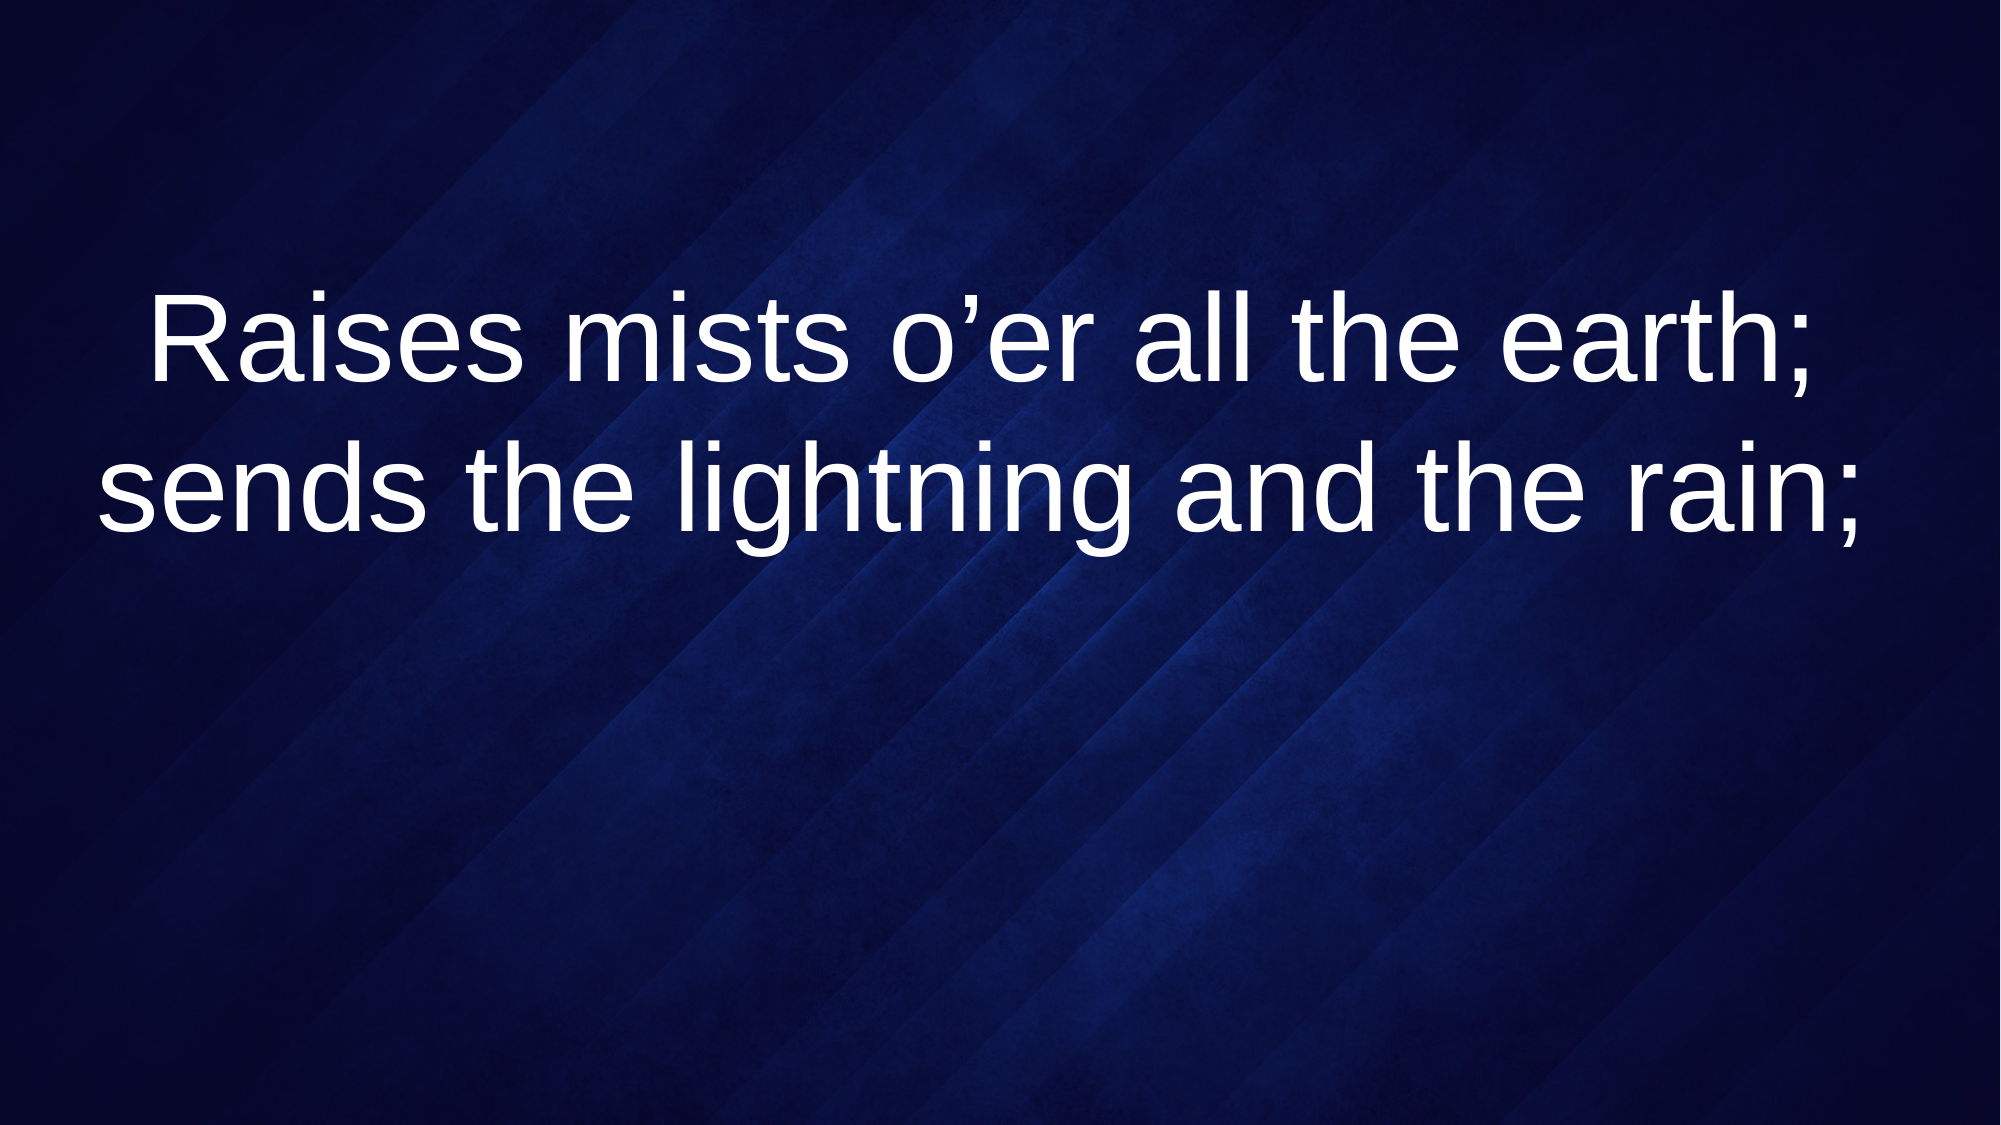

# Raises mists o’er all the earth; sends the lightning and the rain;